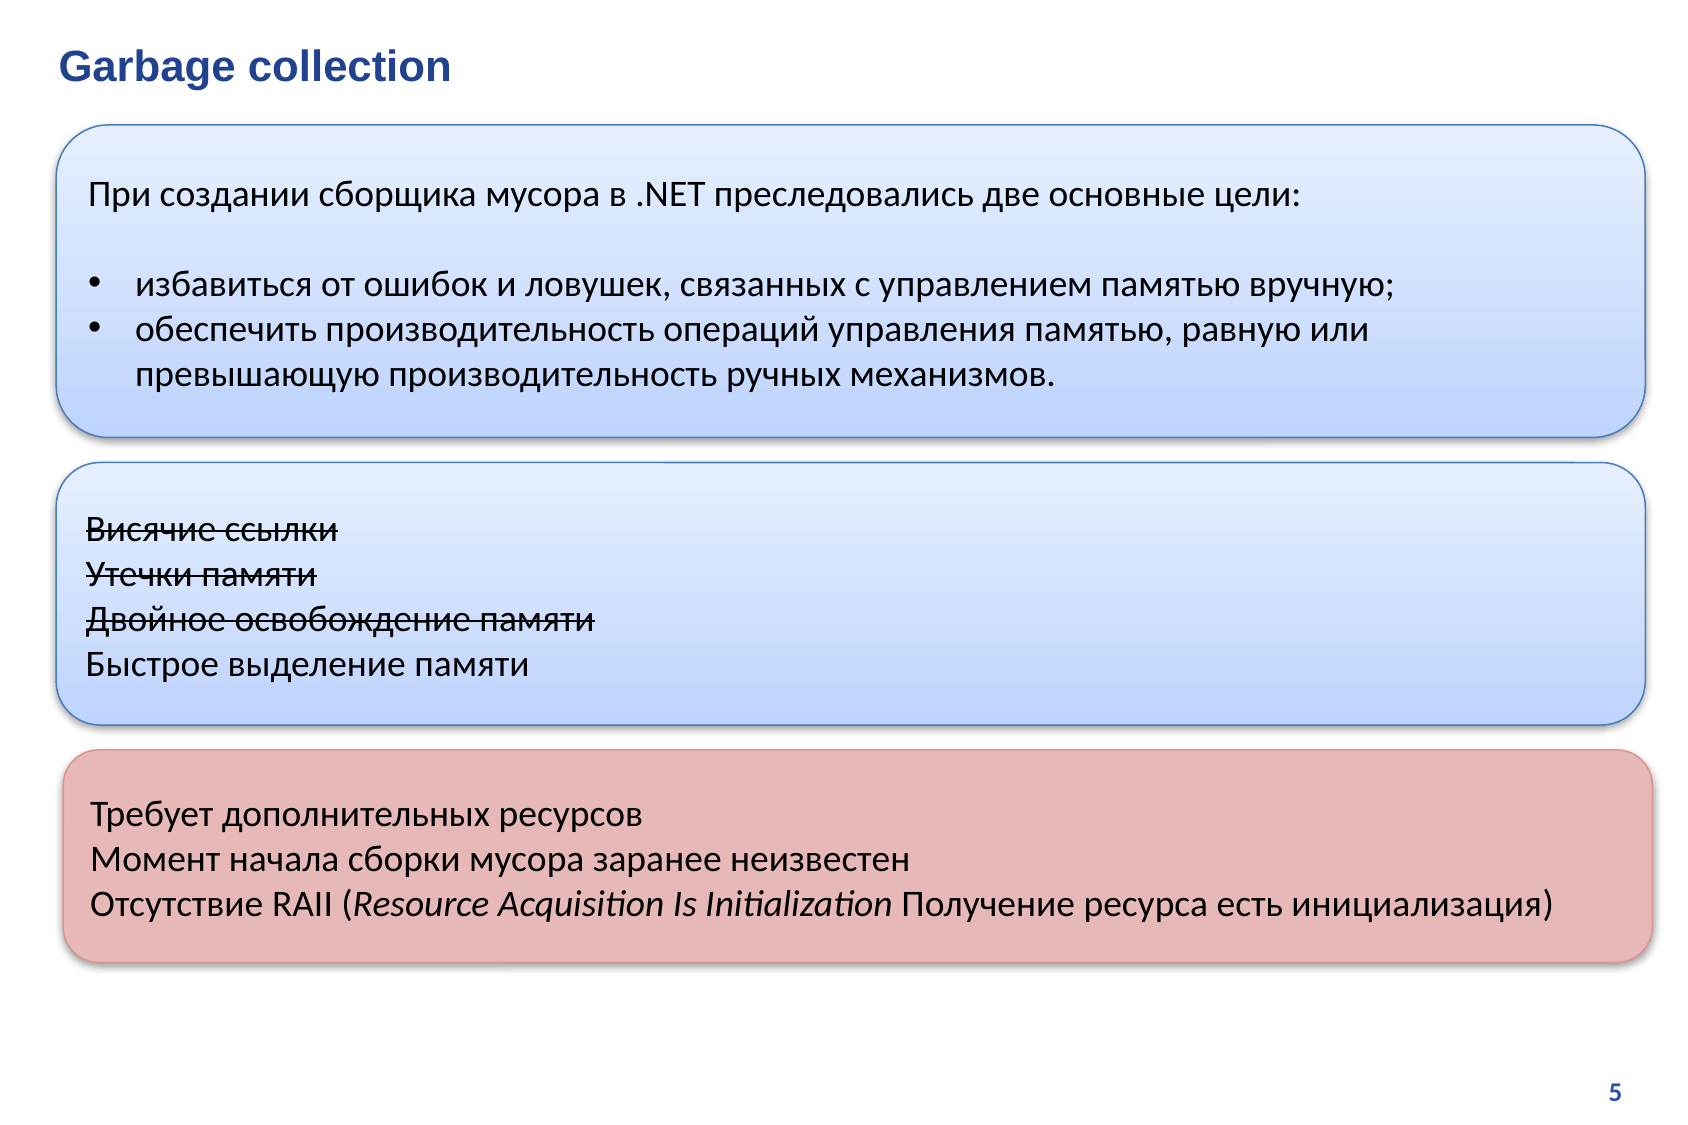

# Garbage collection
При создании сборщика мусора в .NET преследовались две основные цели:

избавиться от ошибок и ловушек, связанных с управлением памятью вручную;
обеспечить производительность операций управления памятью, равную или превышающую производительность ручных механизмов.
Висячие ссылки
Утечки памяти
Двойное освобождение памяти
Быстрое выделение памяти
Требует дополнительных ресурсов
Момент начала сборки мусора заранее неизвестен
Отсутствие RAII (Resource Acquisition Is Initialization Получение ресурса есть инициализация)